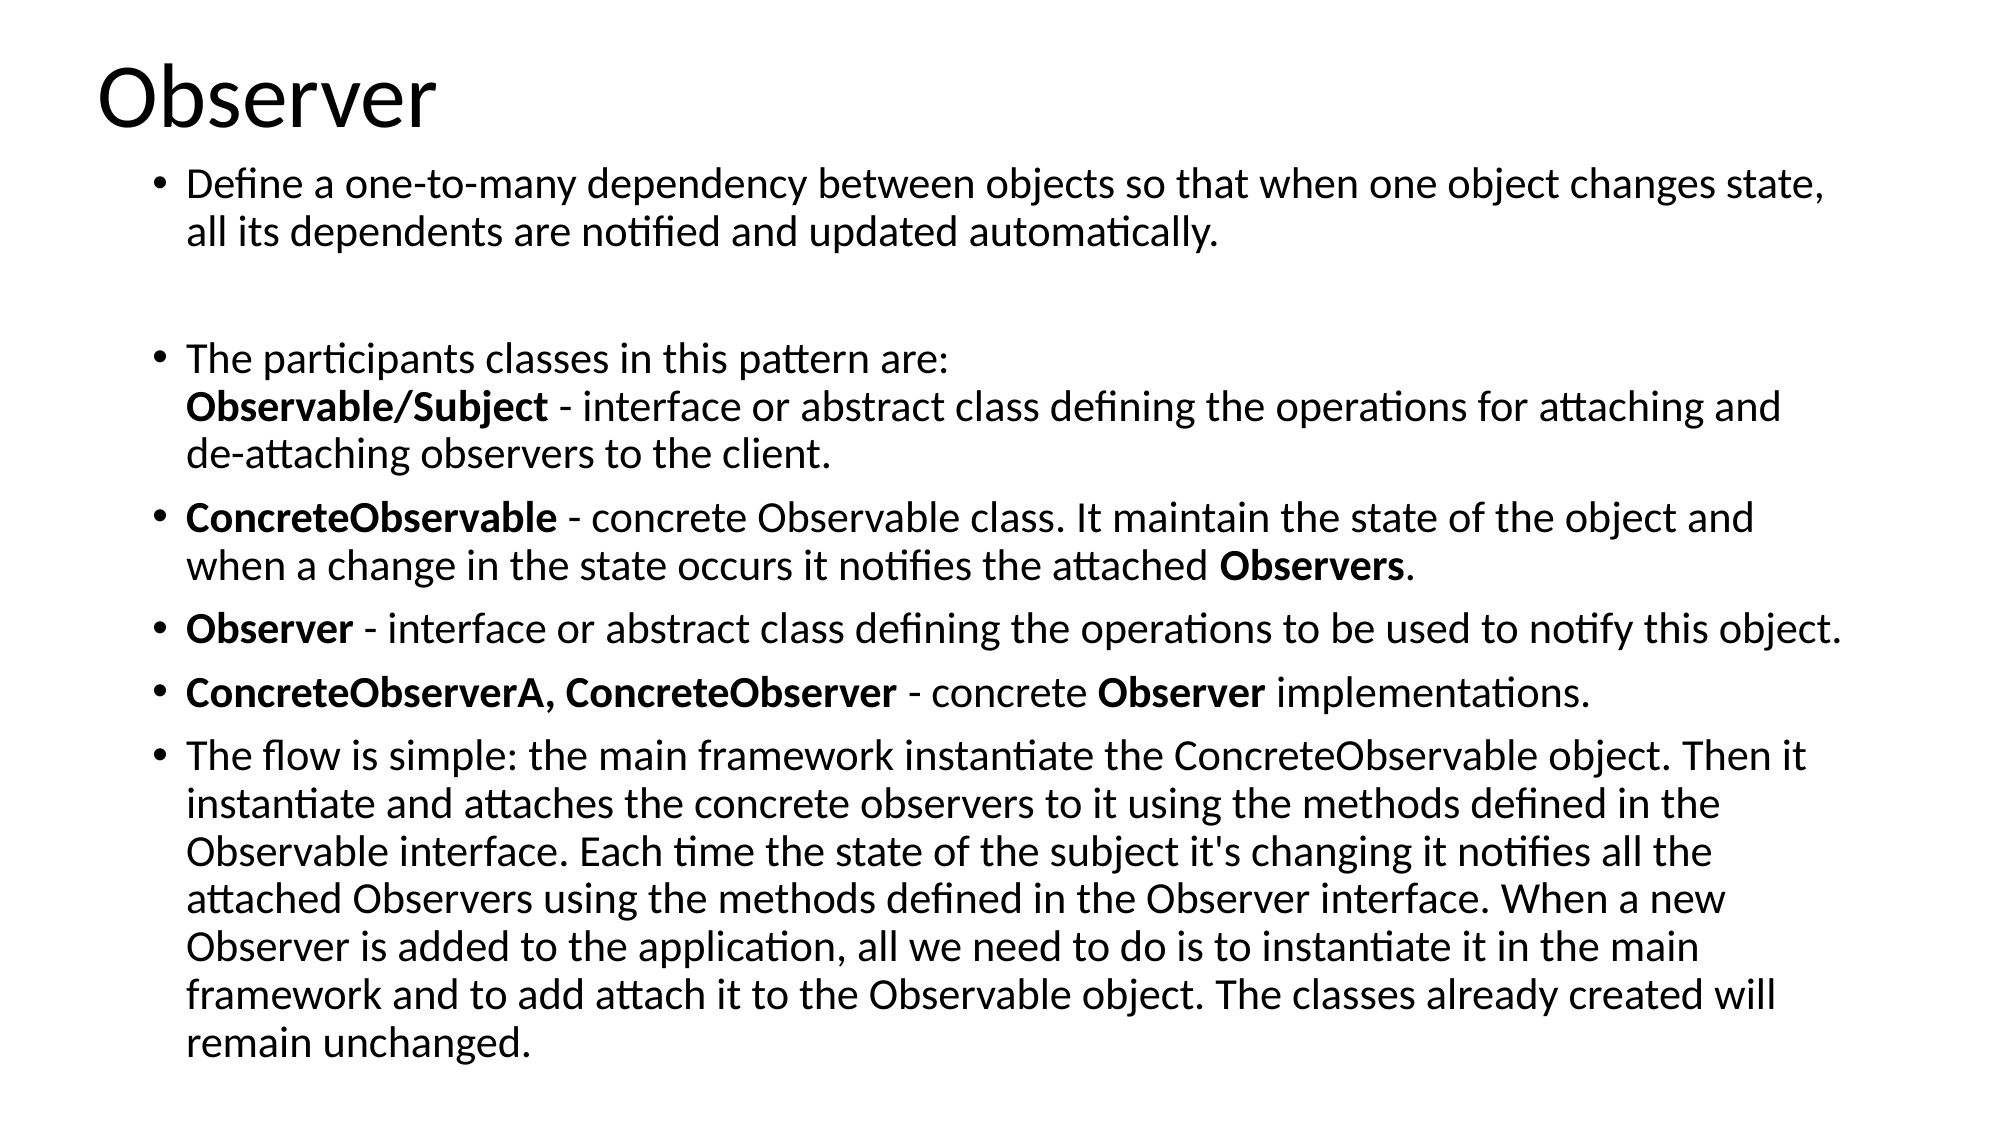

# Observer
Define a one-to-many dependency between objects so that when one object changes state, all its dependents are notified and updated automatically.

The participants classes in this pattern are:
Observable/Subject - interface or abstract class defining the operations for attaching and de-attaching observers to the client.
ConcreteObservable - concrete Observable class. It maintain the state of the object and when a change in the state occurs it notifies the attached Observers.
Observer - interface or abstract class defining the operations to be used to notify this object.
ConcreteObserverA, ConcreteObserver - concrete Observer implementations.
The flow is simple: the main framework instantiate the ConcreteObservable object. Then it instantiate and attaches the concrete observers to it using the methods defined in the Observable interface. Each time the state of the subject it's changing it notifies all the attached Observers using the methods defined in the Observer interface. When a new Observer is added to the application, all we need to do is to instantiate it in the main framework and to add attach it to the Observable object. The classes already created will remain unchanged.